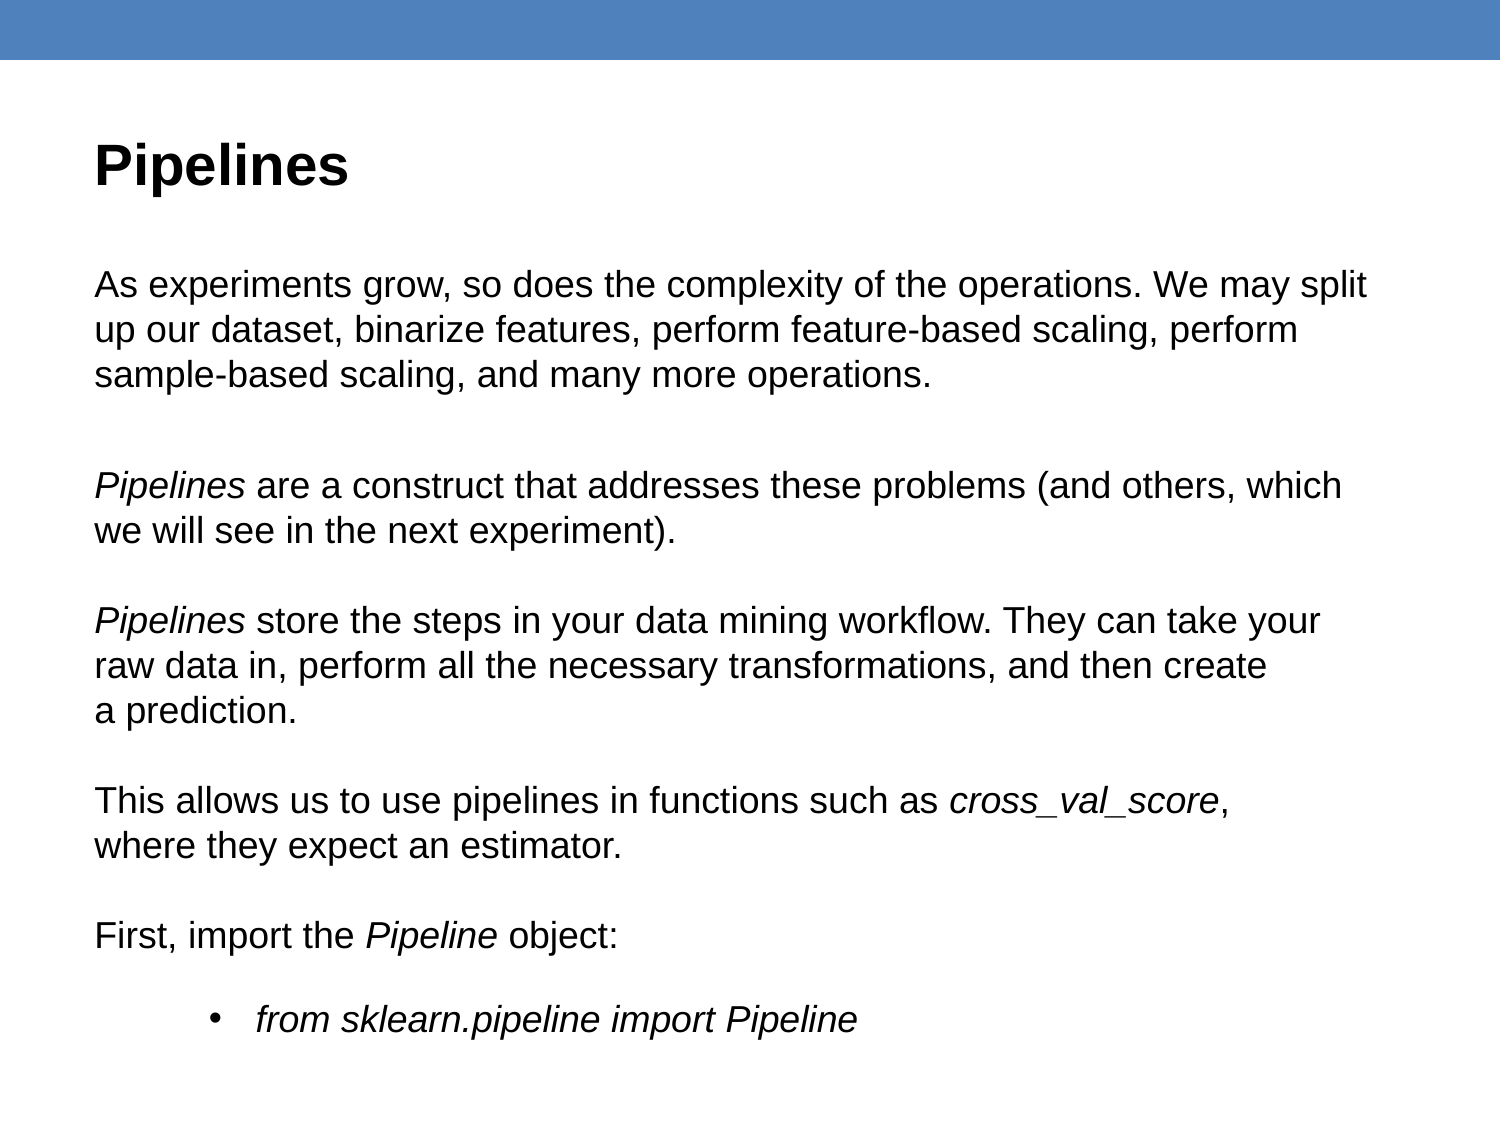

Pipelines
As experiments grow, so does the complexity of the operations. We may split up our dataset, binarize features, perform feature-based scaling, perform sample-based scaling, and many more operations.
Pipelines are a construct that addresses these problems (and others, which we will see in the next experiment).

Pipelines store the steps in your data mining workflow. They can take your raw data in, perform all the necessary transformations, and then create
a prediction.

This allows us to use pipelines in functions such as cross_val_score,
where they expect an estimator.

First, import the Pipeline object:
from sklearn.pipeline import Pipeline